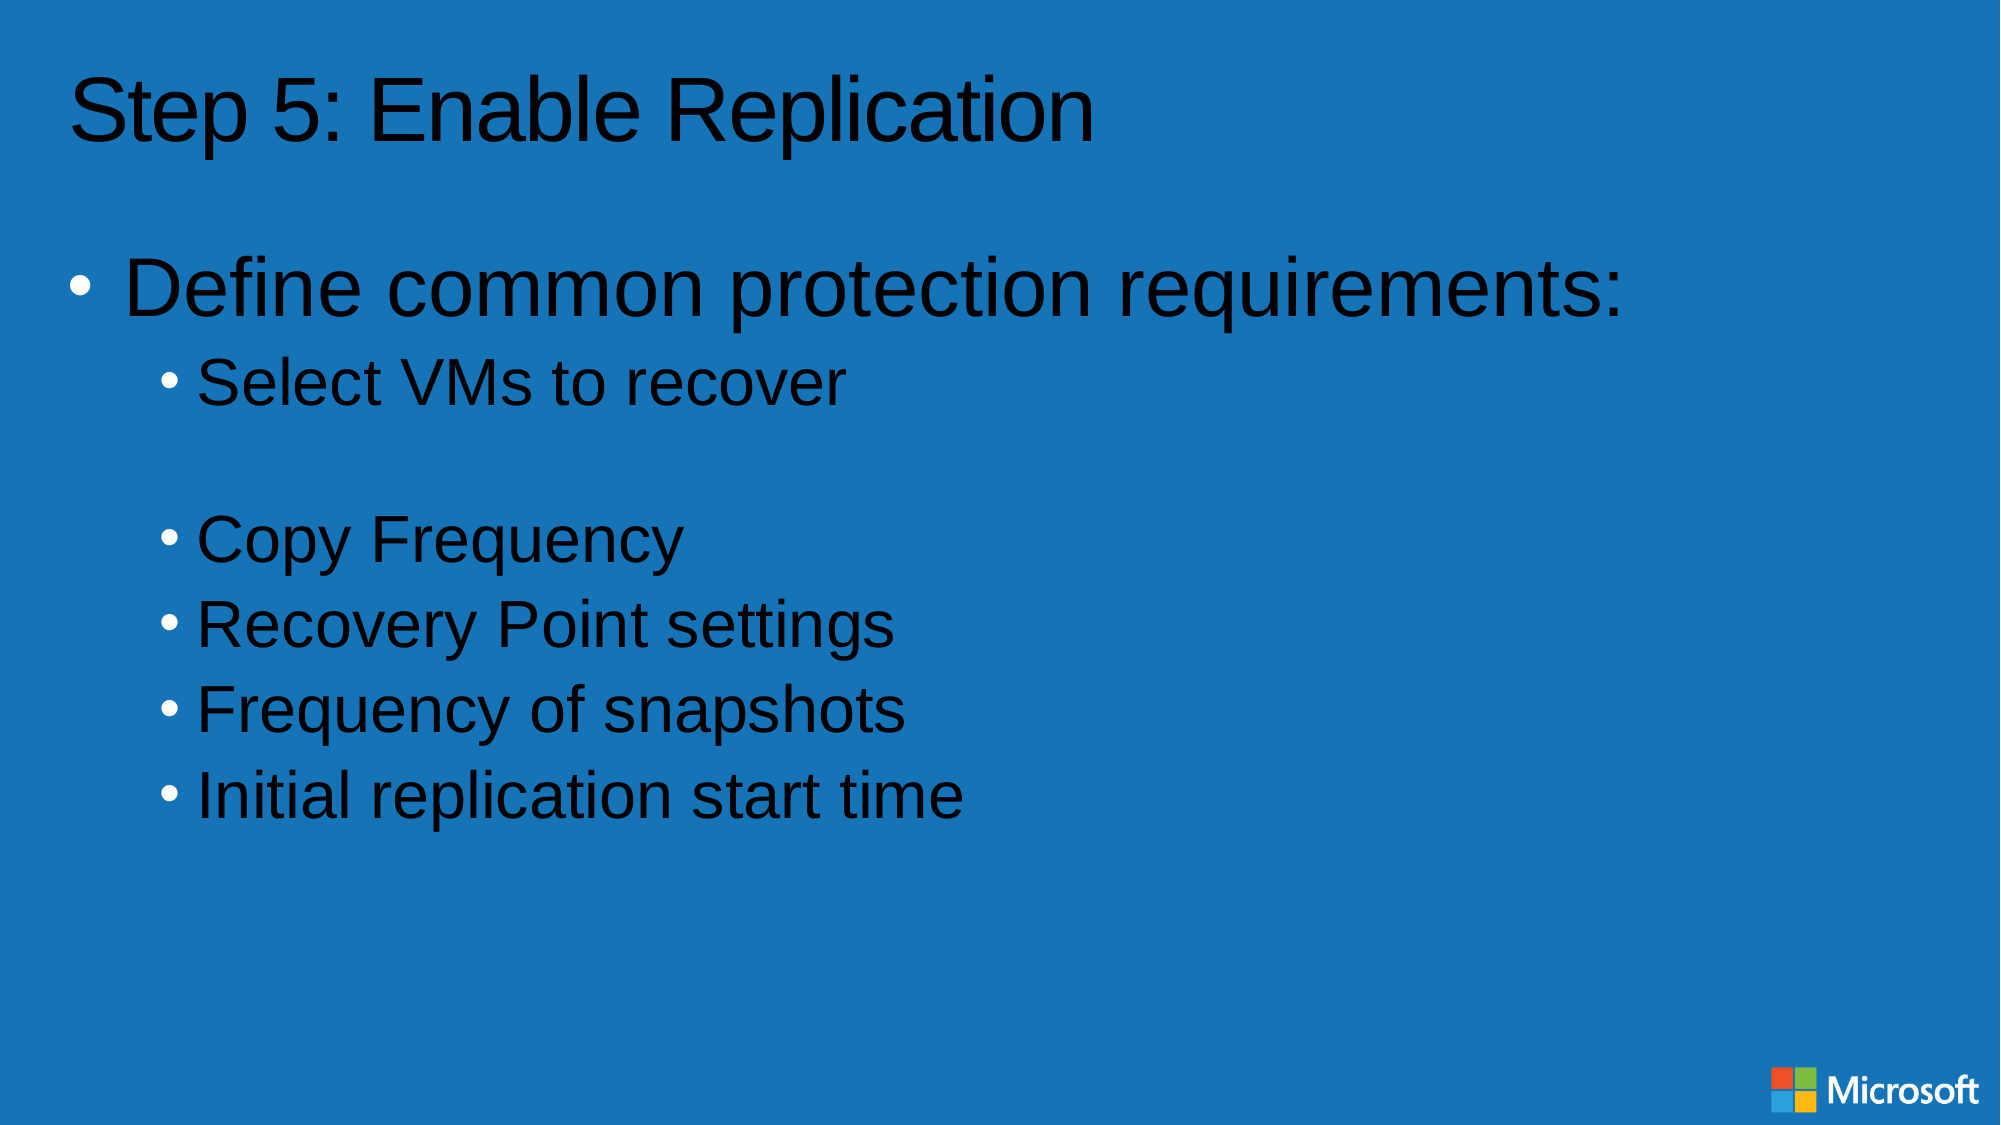

# Step 5: Enable Replication
Define common protection requirements:
Select VMs to recover
Copy Frequency
Recovery Point settings
Frequency of snapshots
Initial replication start time